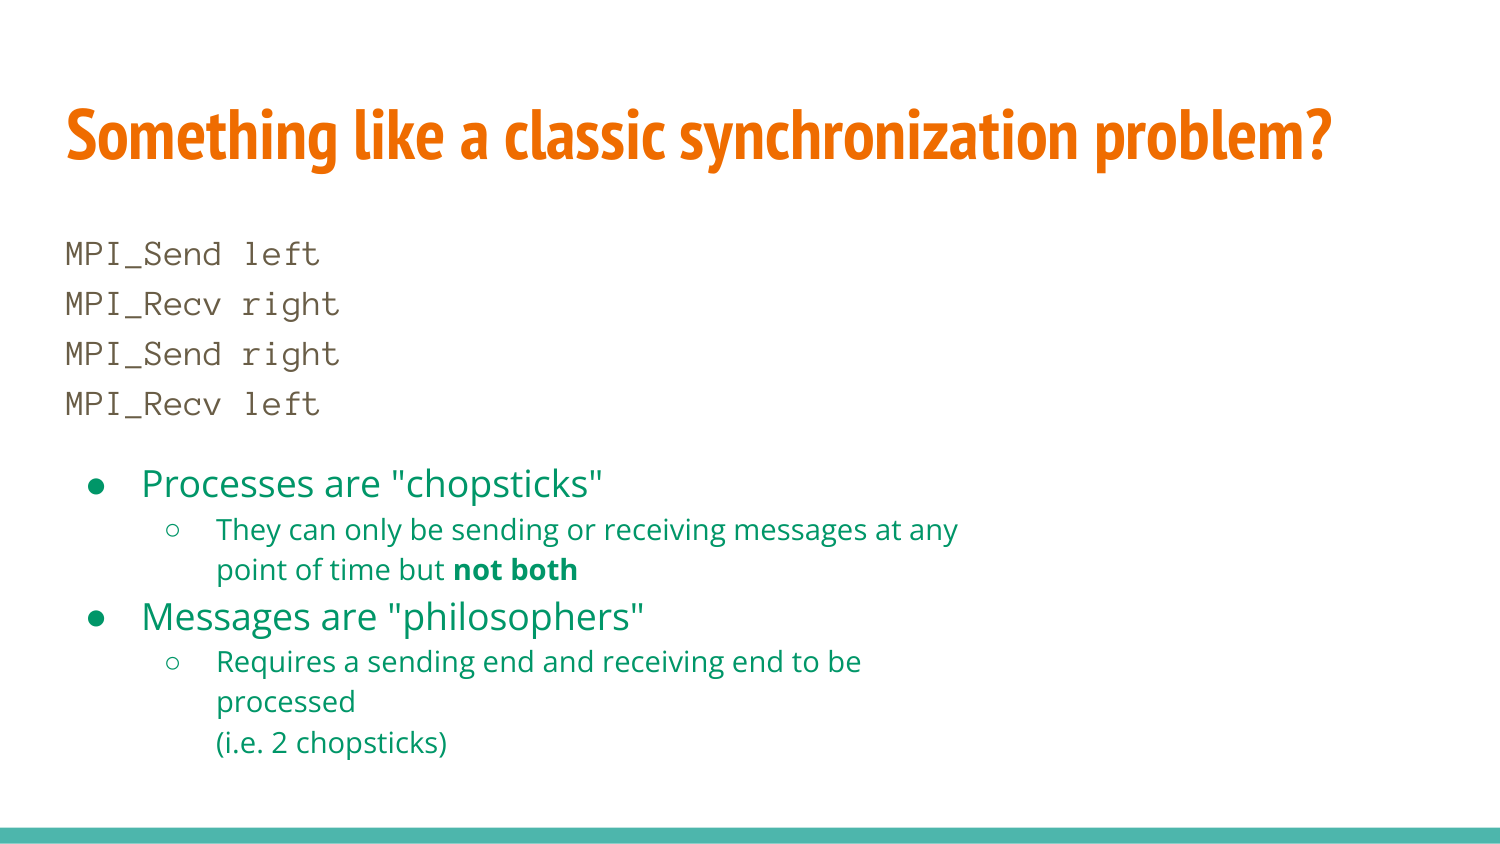

# Something like a classic synchronization problem?
MPI_Send left
MPI_Recv right
MPI_Send right
MPI_Recv left
Processes are "chopsticks"
They can only be sending or receiving messages at any point of time but not both
Messages are "philosophers"
Requires a sending end and receiving end to be processed
(i.e. 2 chopsticks)